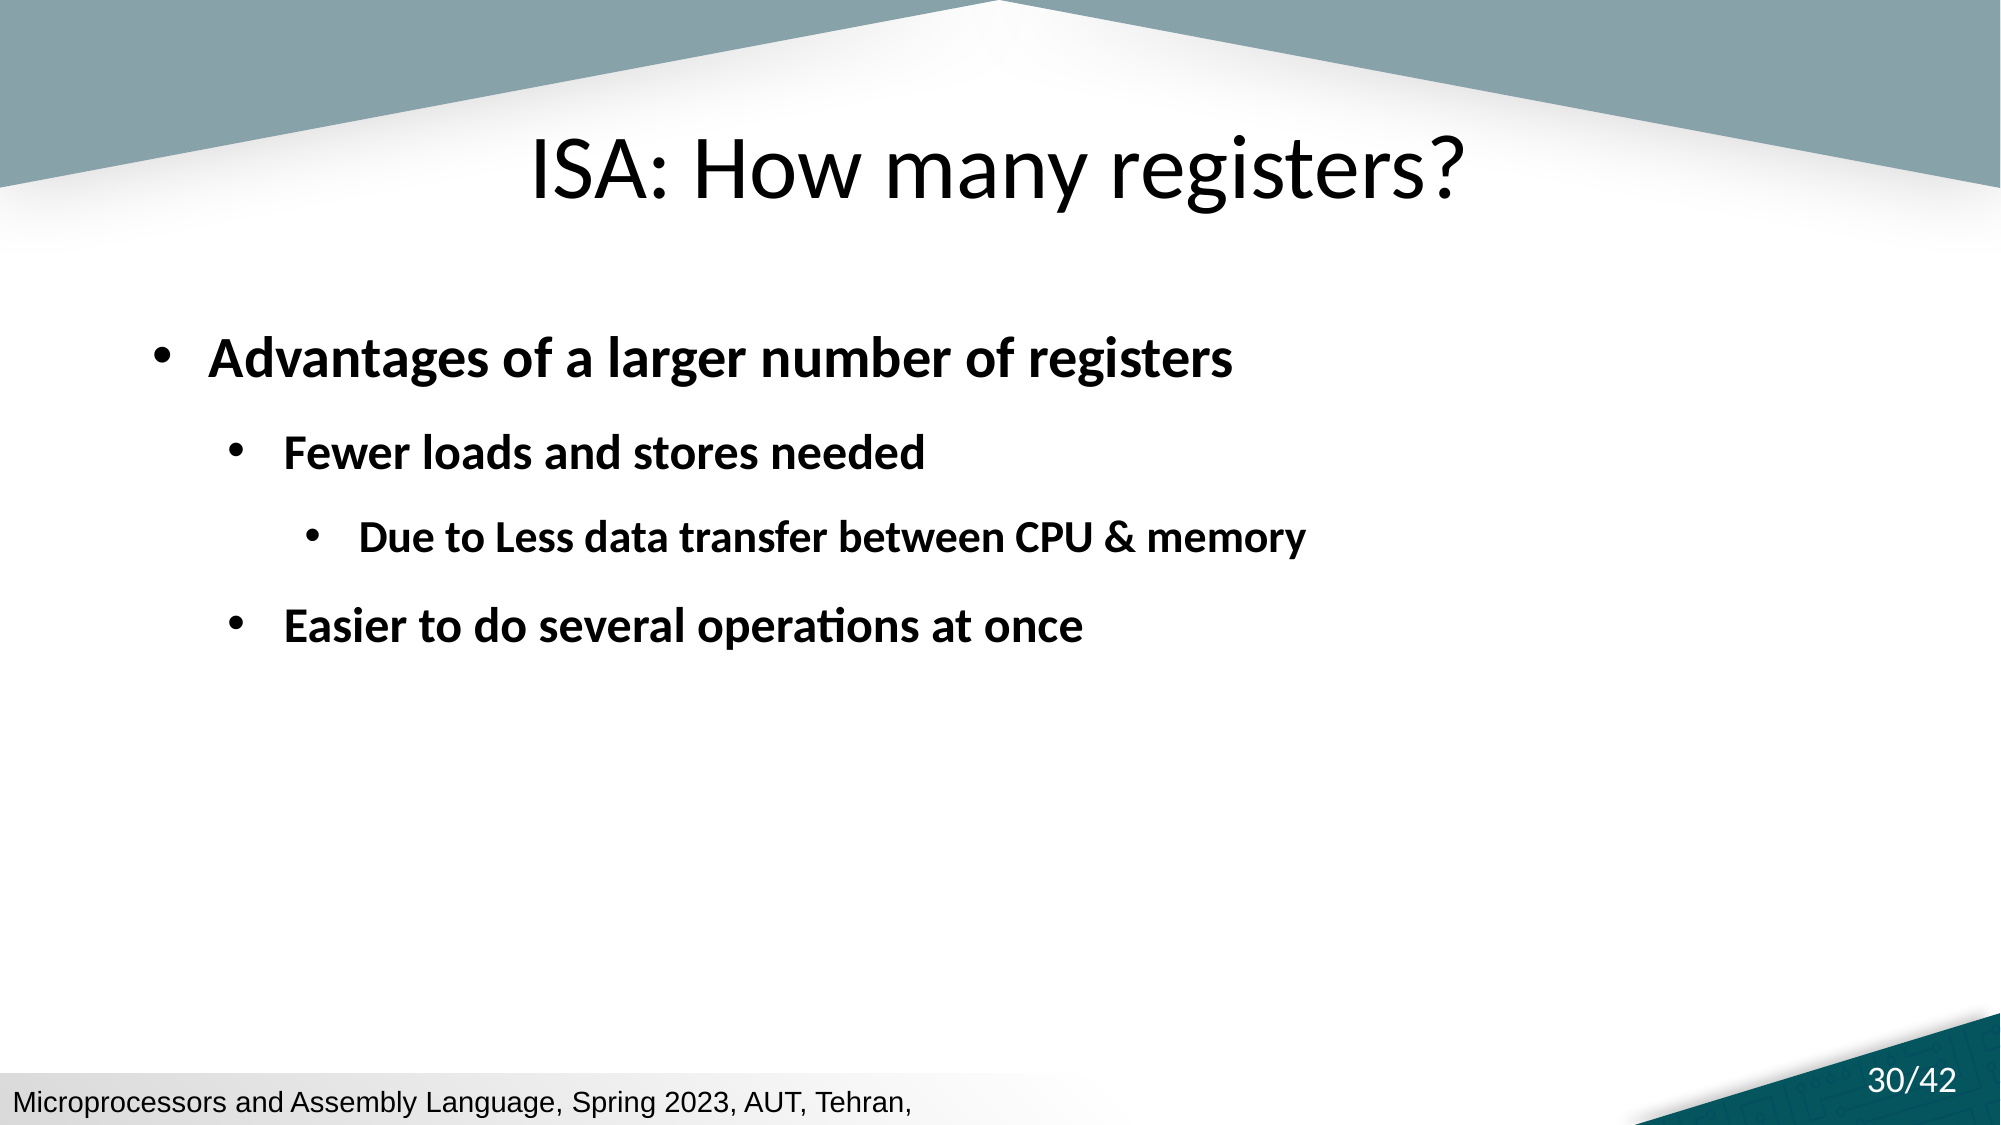

# ISA: How many registers?
Advantages of a larger number of registers
Fewer loads and stores needed
Due to Less data transfer between CPU & memory
Easier to do several operations at once
30/42